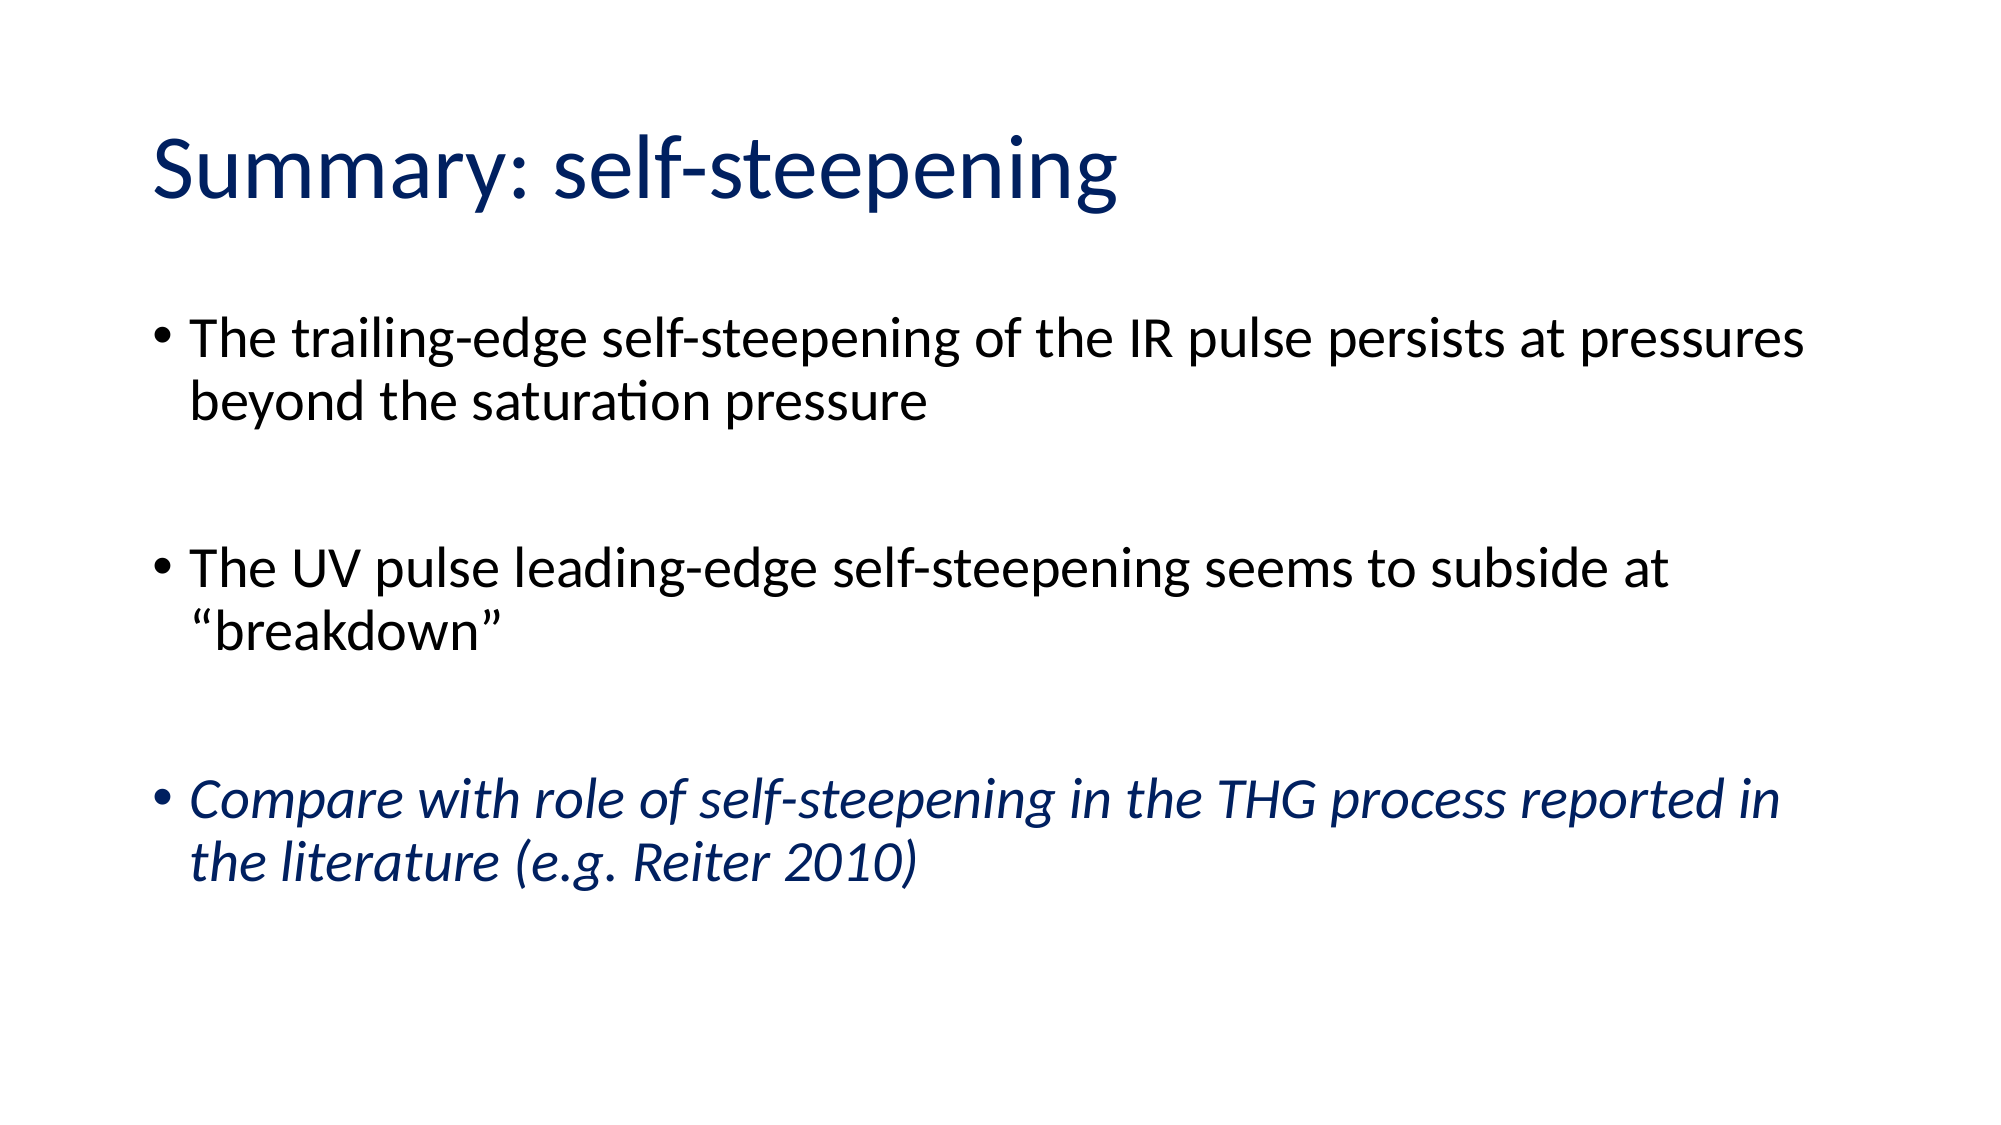

# Summary: self-steepening
The trailing-edge self-steepening of the IR pulse persists at pressures beyond the saturation pressure

The UV pulse leading-edge self-steepening seems to subside at “breakdown”

Compare with role of self-steepening in the THG process reported in the literature (e.g. Reiter 2010)